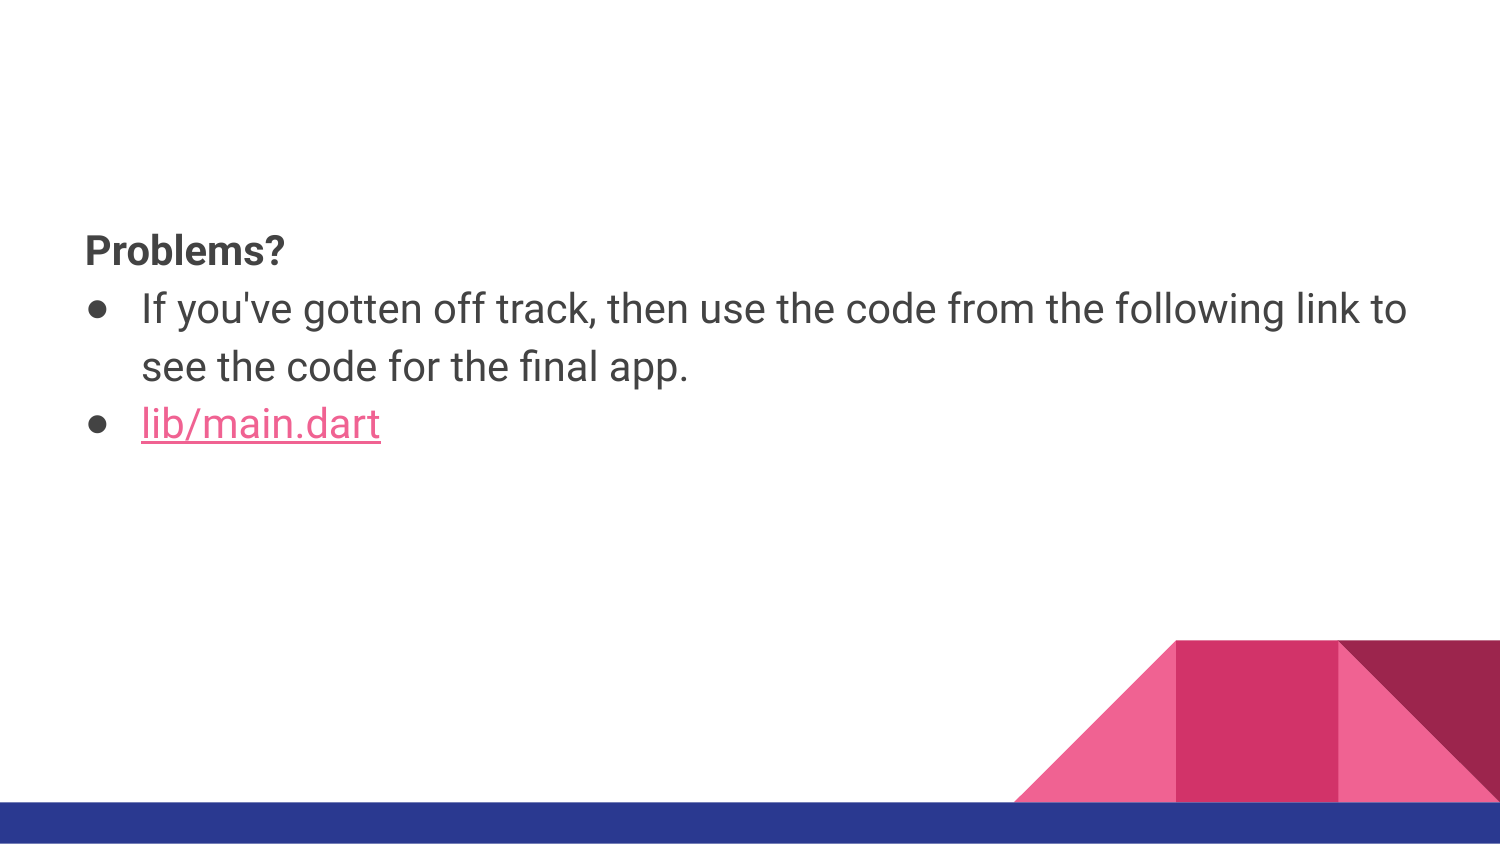

#
Problems?
If you've gotten off track, then use the code from the following link to see the code for the final app.
lib/main.dart